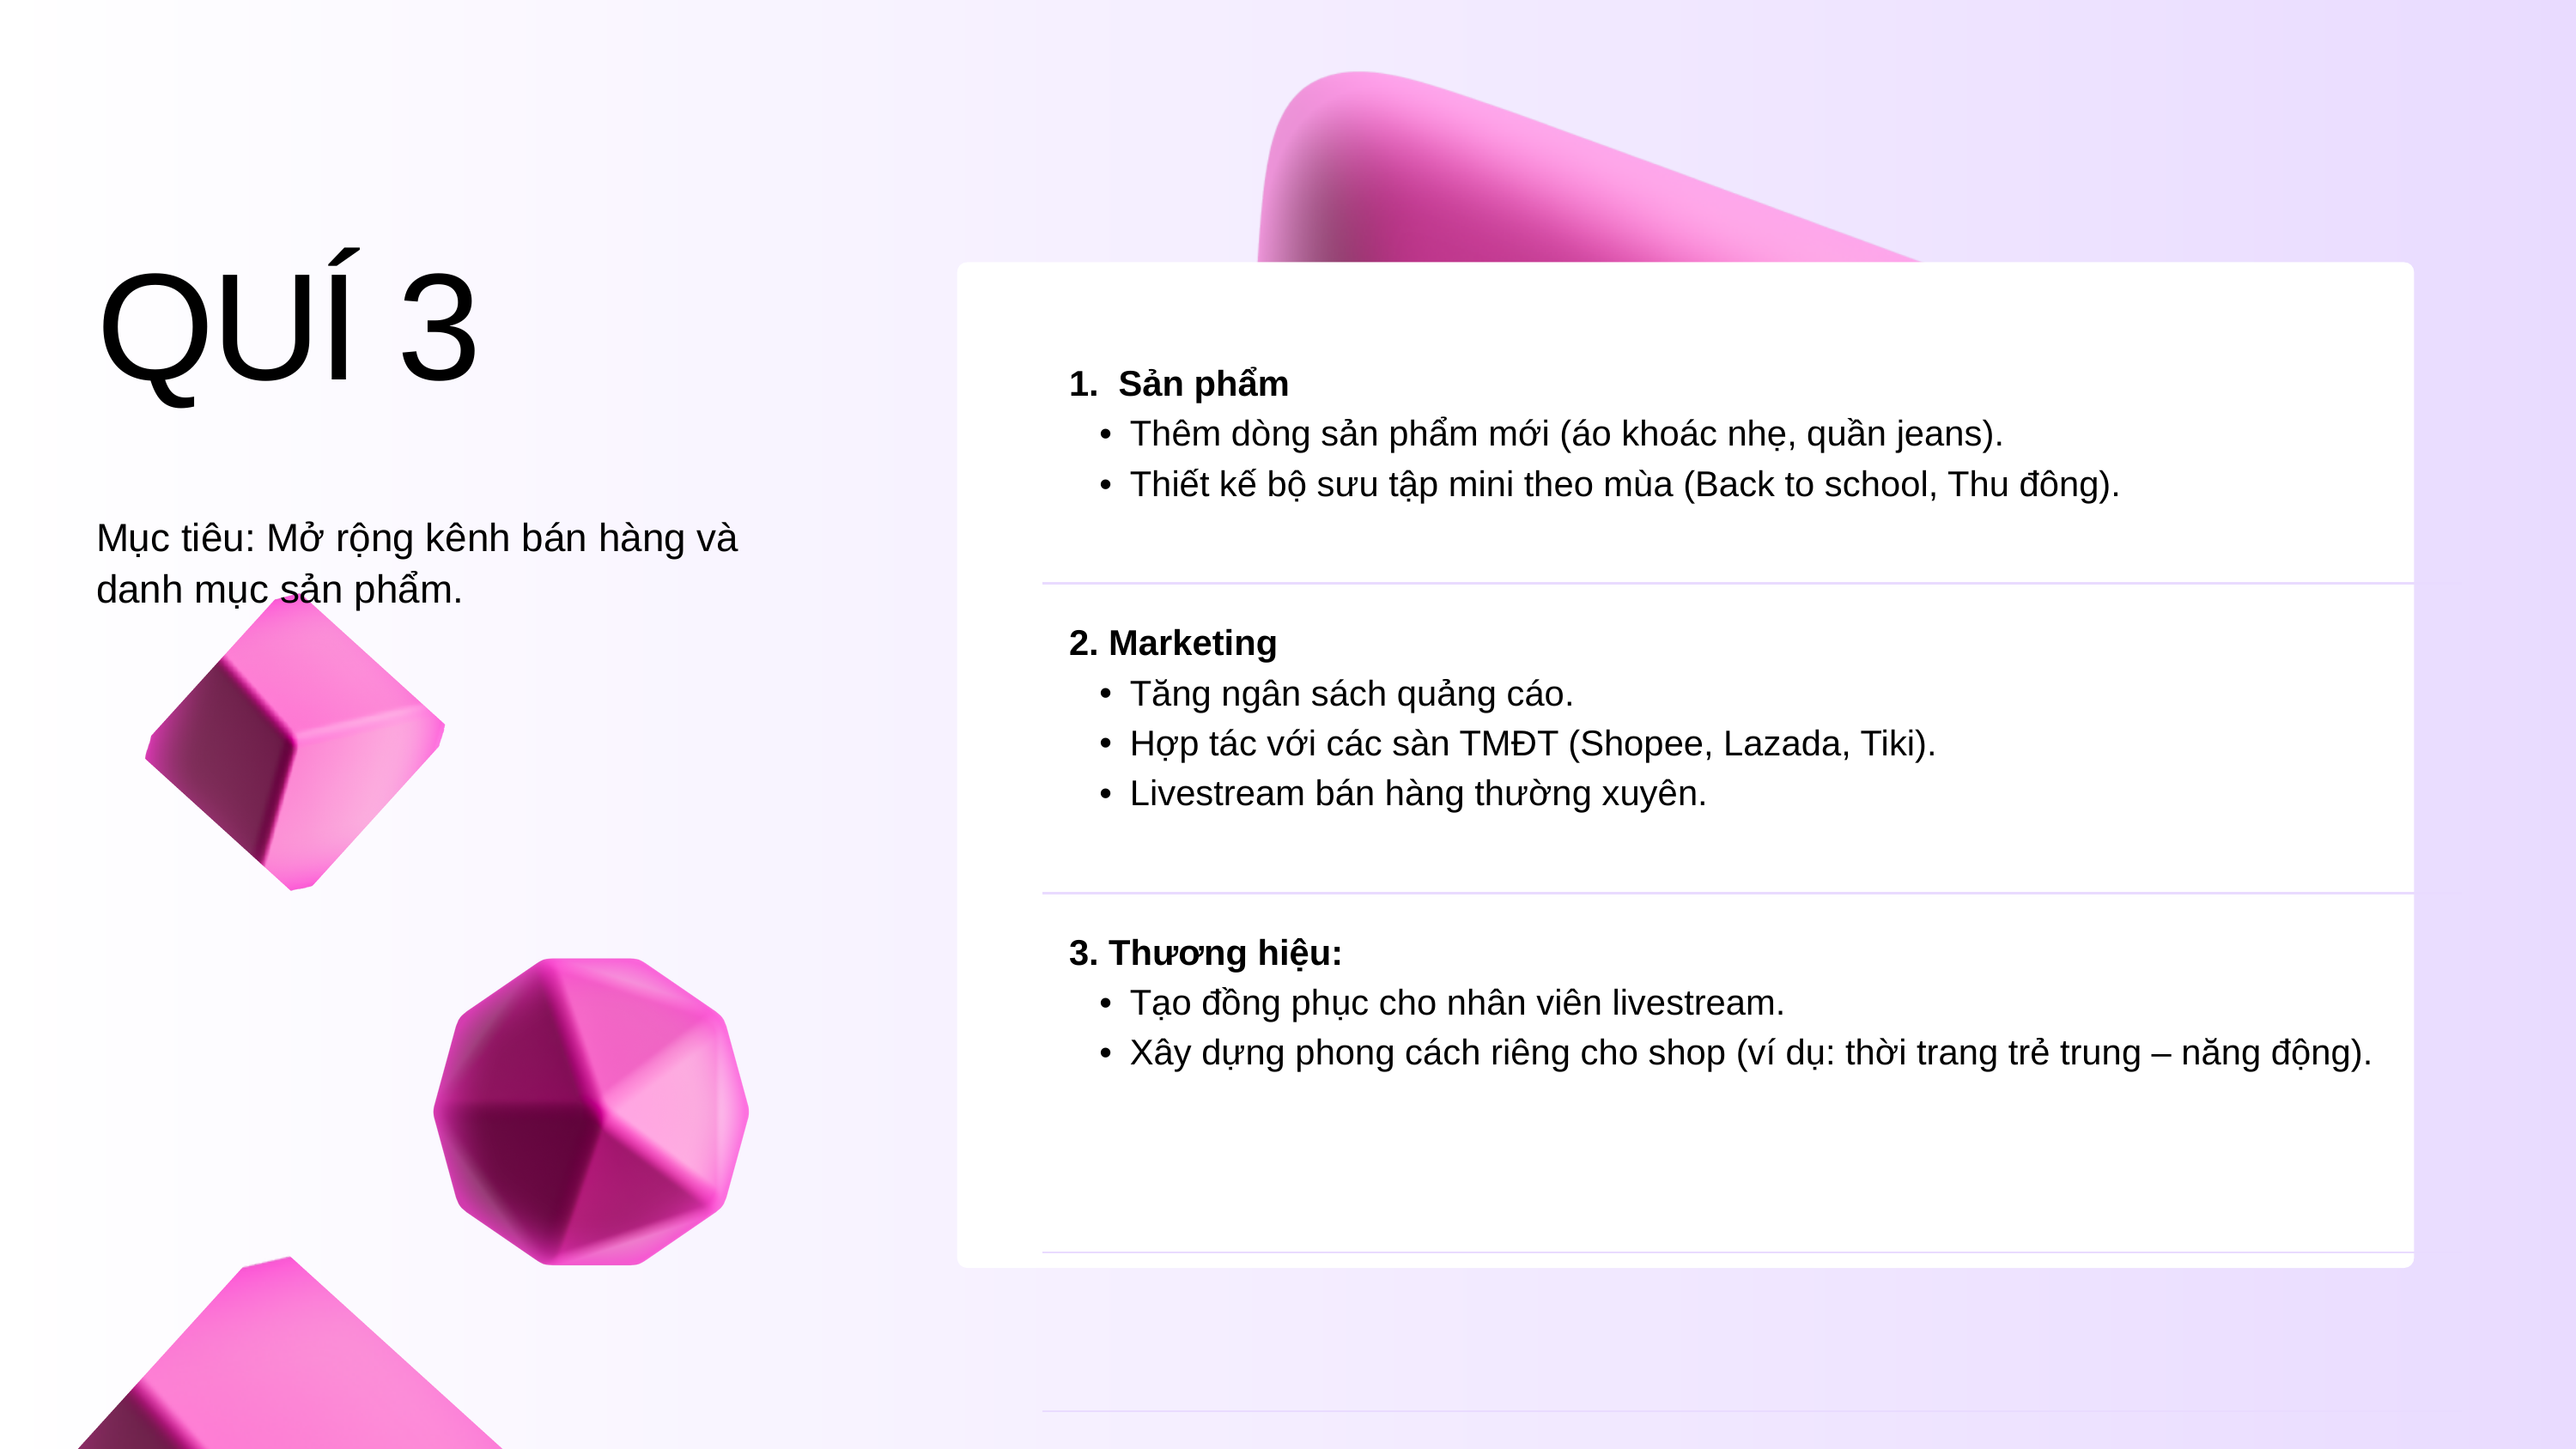

QUÍ 3
Mục tiêu: Mở rộng kênh bán hàng và danh mục sản phẩm.

| 1. Sản phẩm Thêm dòng sản phẩm mới (áo khoác nhẹ, quần jeans). Thiết kế bộ sưu tập mini theo mùa (Back to school, Thu đông). |
| --- |
| 2. Marketing Tăng ngân sách quảng cáo. Hợp tác với các sàn TMĐT (Shopee, Lazada, Tiki). Livestream bán hàng thường xuyên. |
| 3. Thương hiệu: Tạo đồng phục cho nhân viên livestream. Xây dựng phong cách riêng cho shop (ví dụ: thời trang trẻ trung – năng động). |
|  |
|  |
| Bạn có thể thu video bên trong trình biên tập! Đi đến 'Tải lên' và nhấp vào 'Tự ghi hình'. |